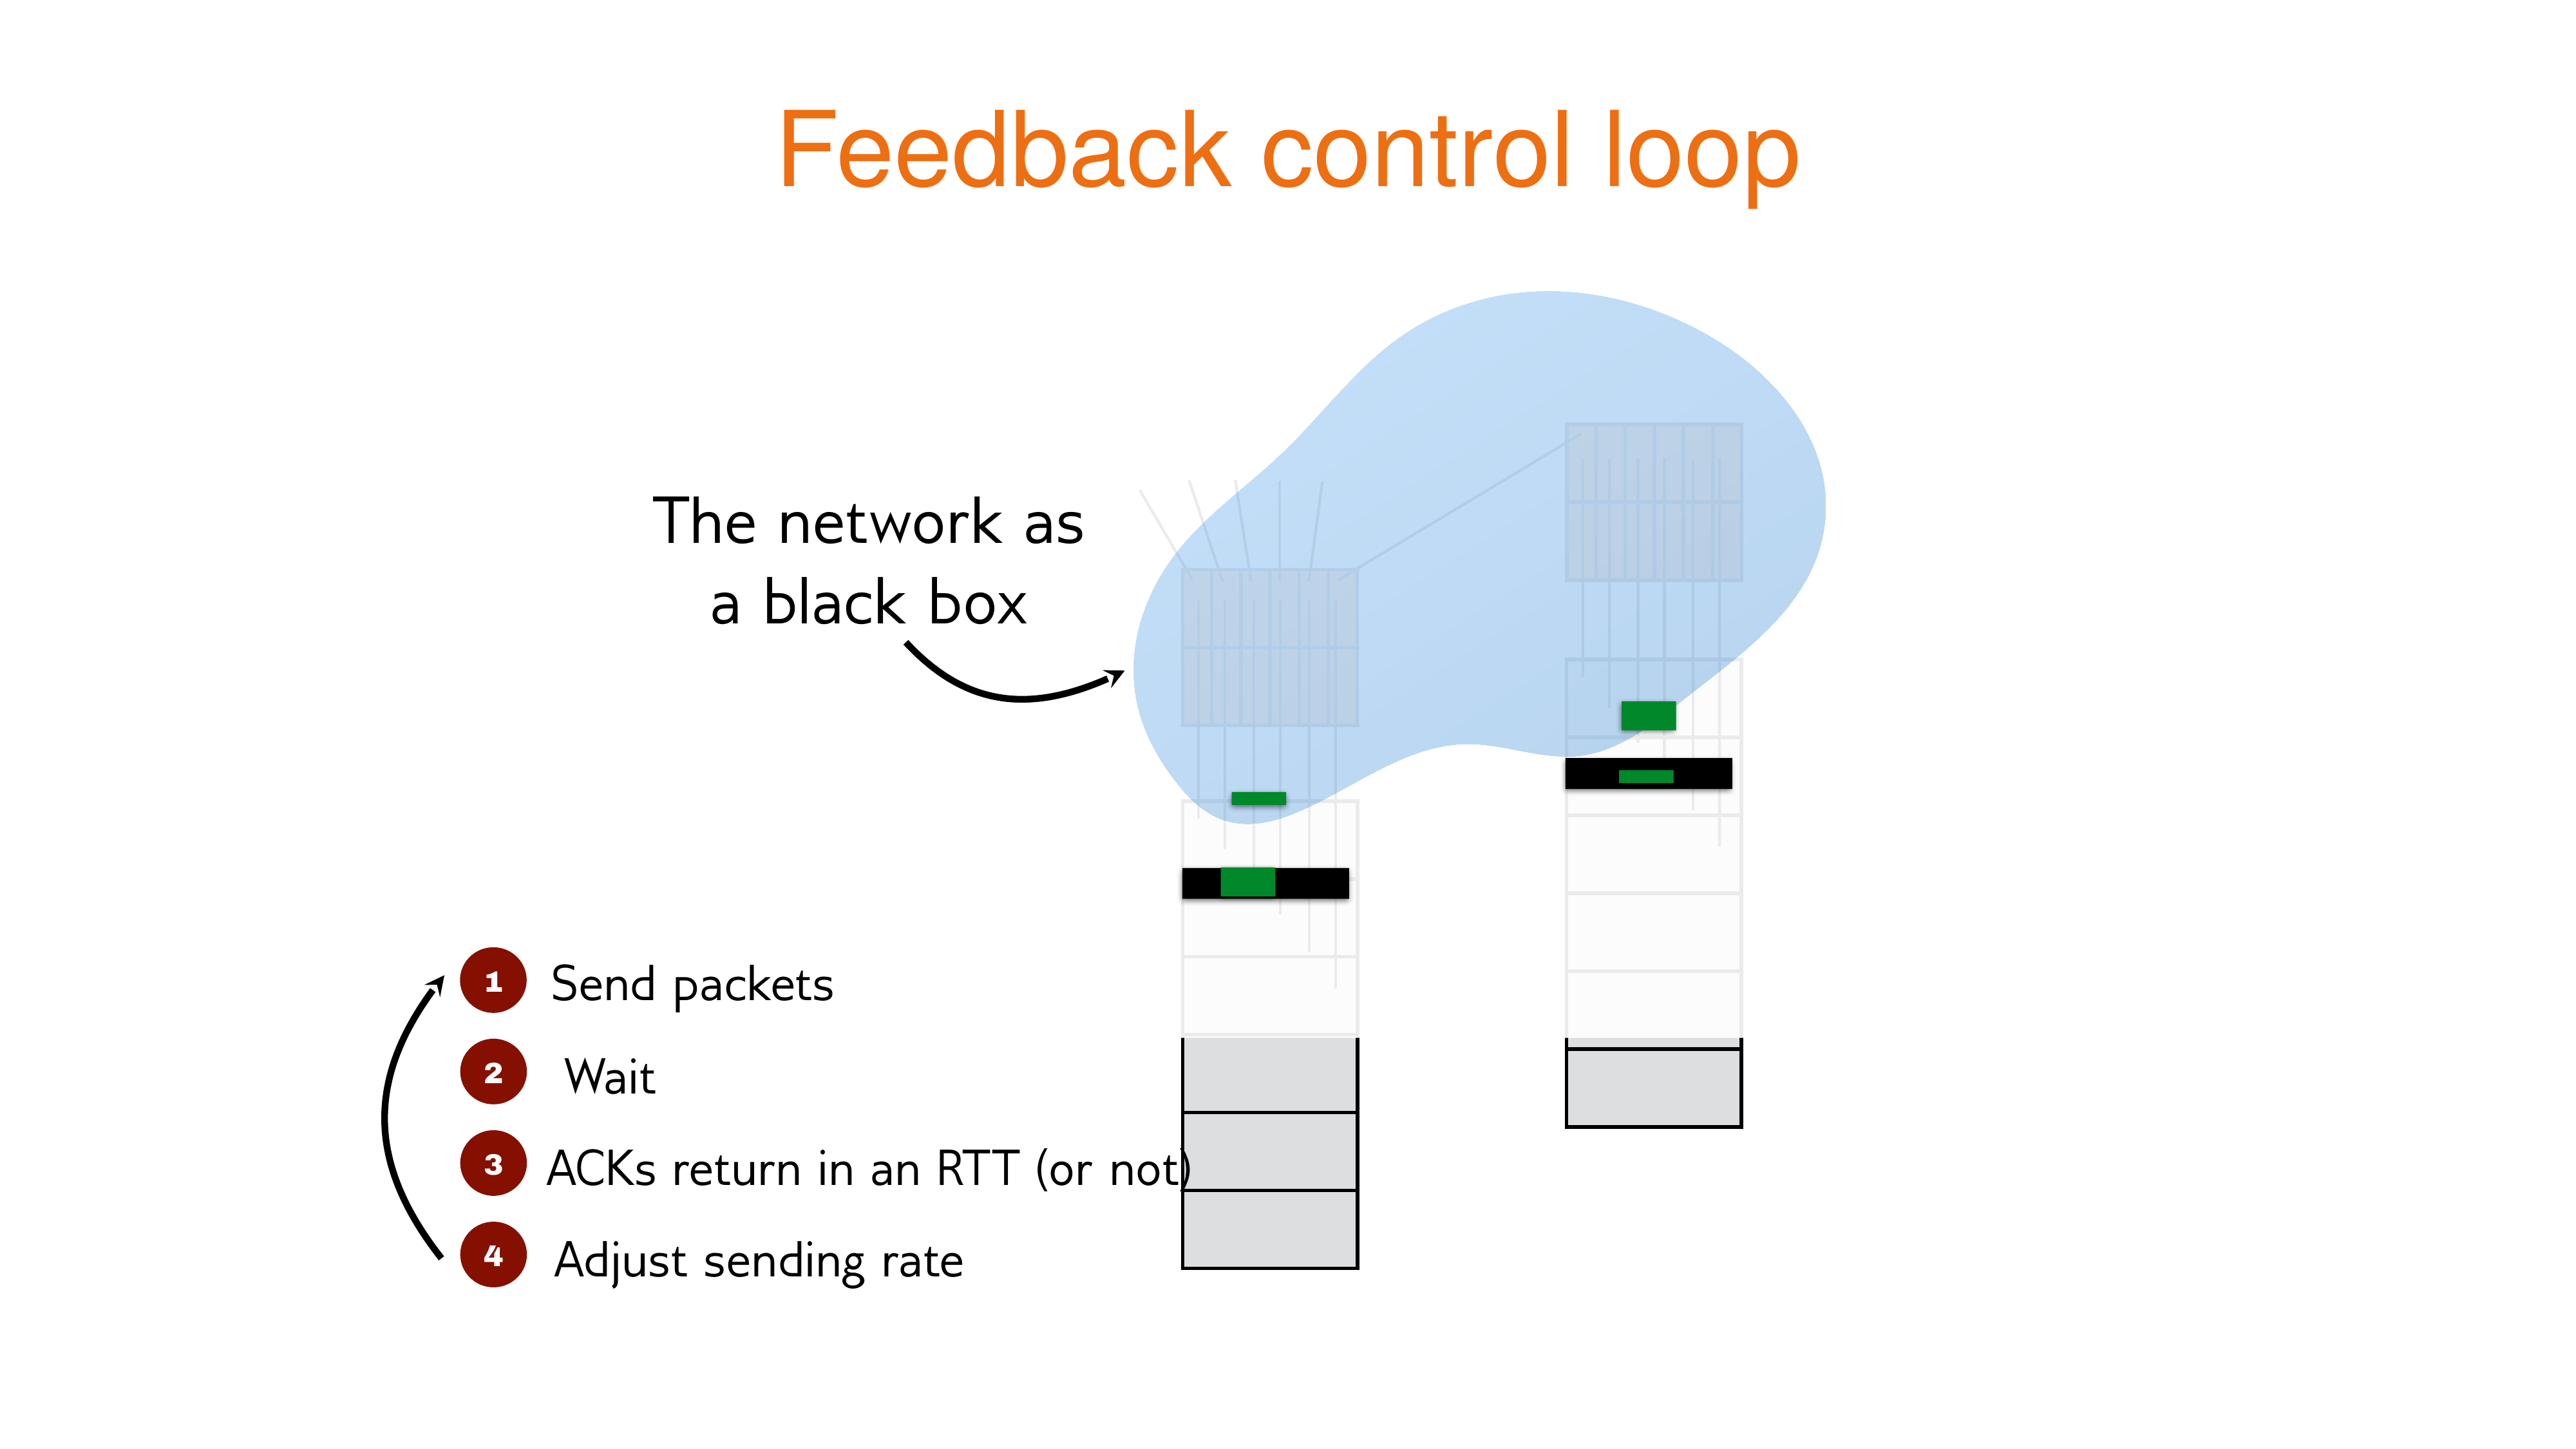

# Feedback control loop

|  |  |  |  |  |  |
| --- | --- | --- | --- | --- | --- |
|  |  |  |  |  |  |

|  |
| --- |
|  |
|  |
|  |
|  |
|  |
The network as
a black box

|  |  |  |  |  |  |
| --- | --- | --- | --- | --- | --- |
|  |  |  |  |  |  |

|  |
| --- |
|  |
|  |
|  |
|  |
|  |

Send packets
1

Wait
2
ACKs return in an RTT (or not)
3
Adjust sending rate
4